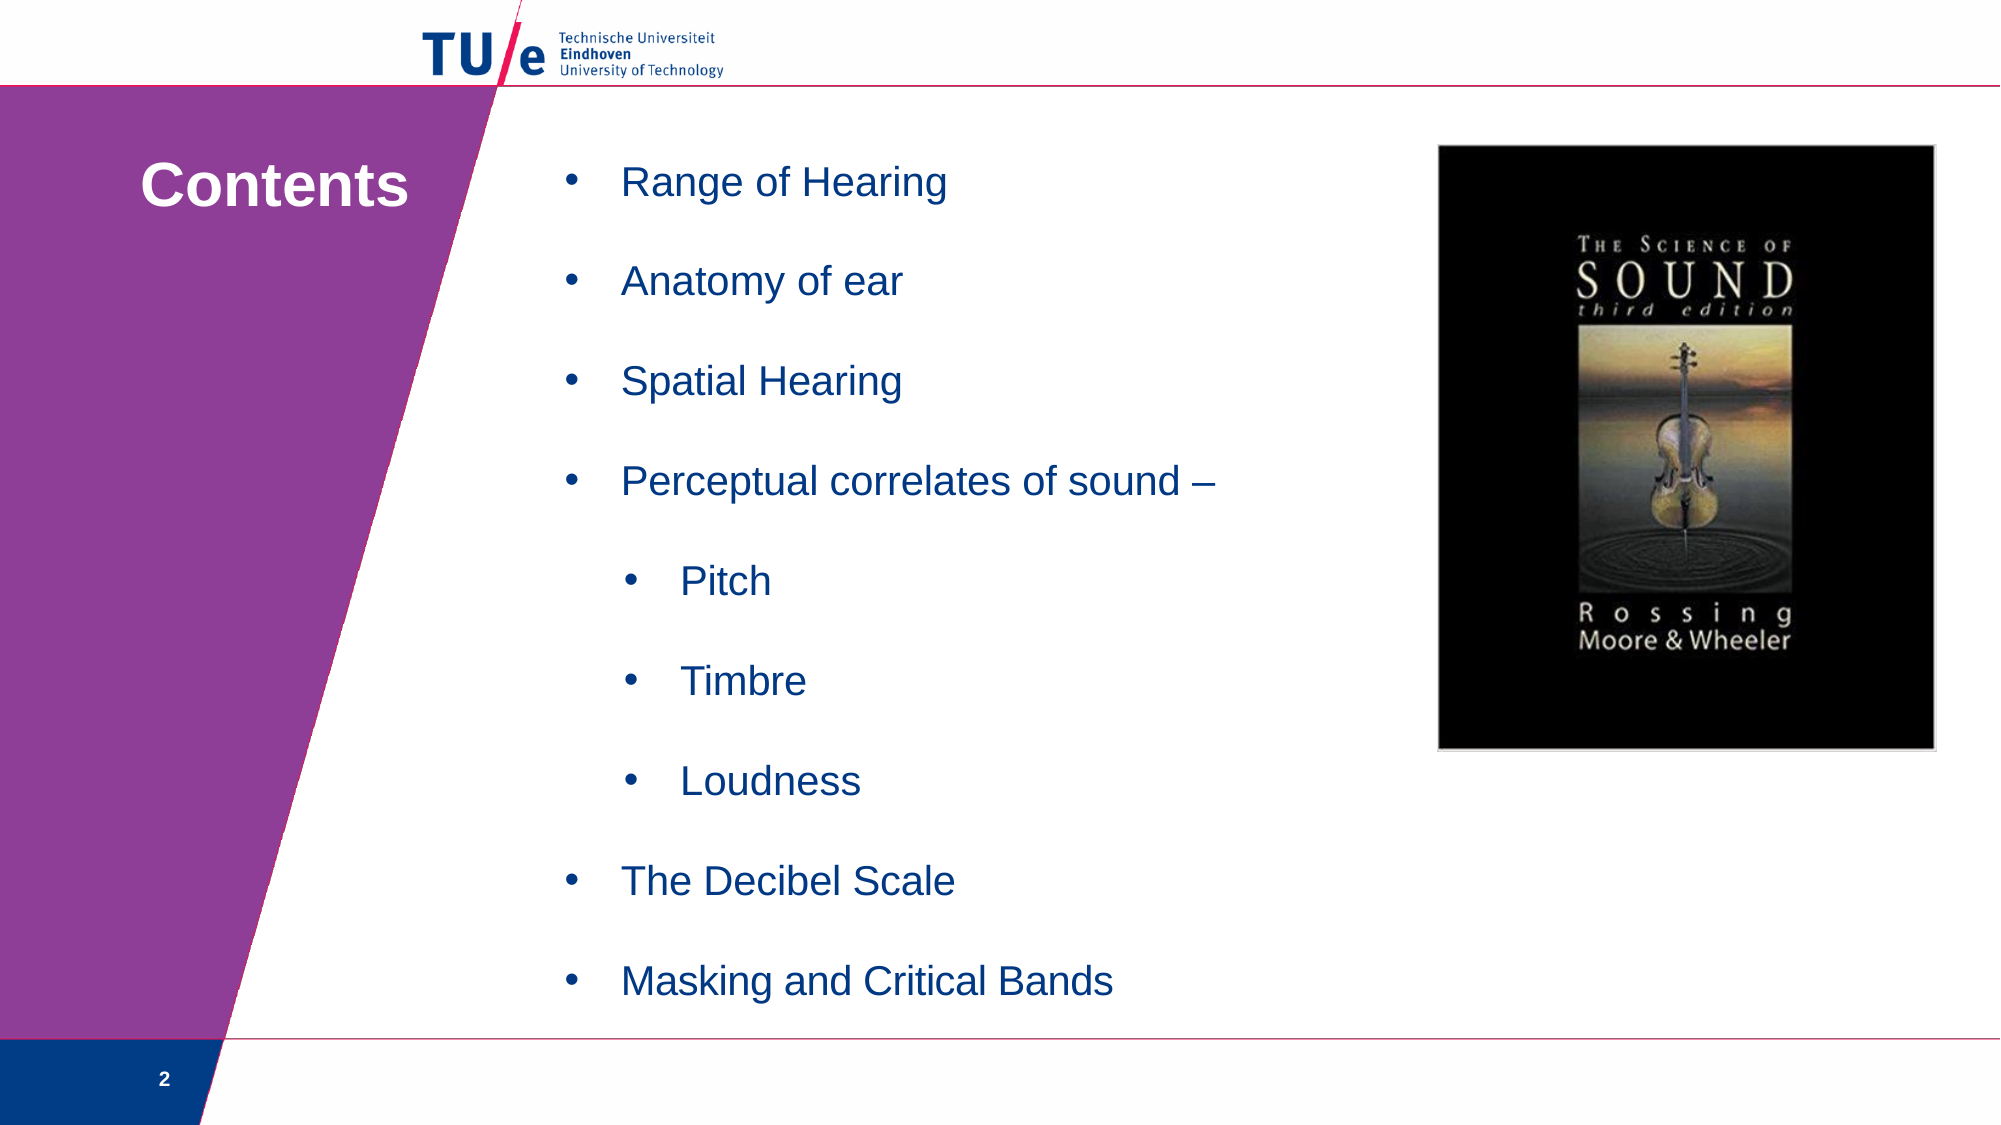

# Contents

Range of Hearing
Anatomy of ear
Spatial Hearing
Perceptual correlates of sound –
Pitch
Timbre
Loudness
The Decibel Scale
Masking and Critical Bands
2